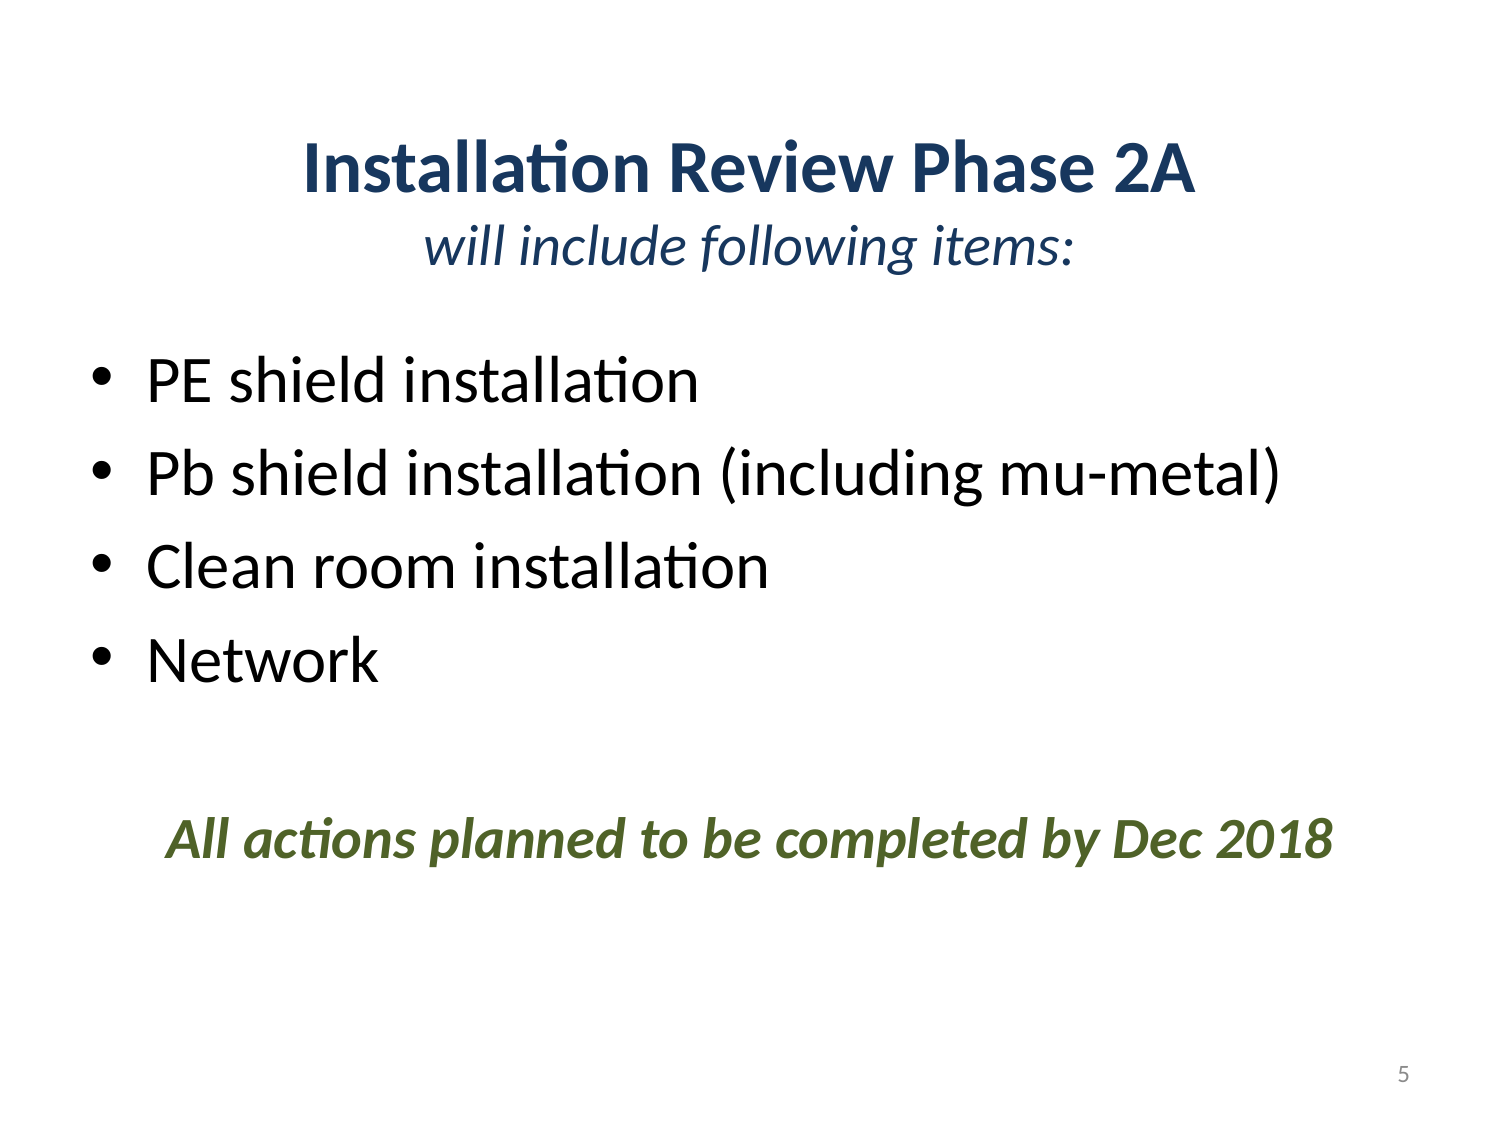

# Installation Review Phase 2A will include following items:
PE shield installation
Pb shield installation (including mu-metal)
Clean room installation
Network

All actions planned to be completed by Dec 2018
5